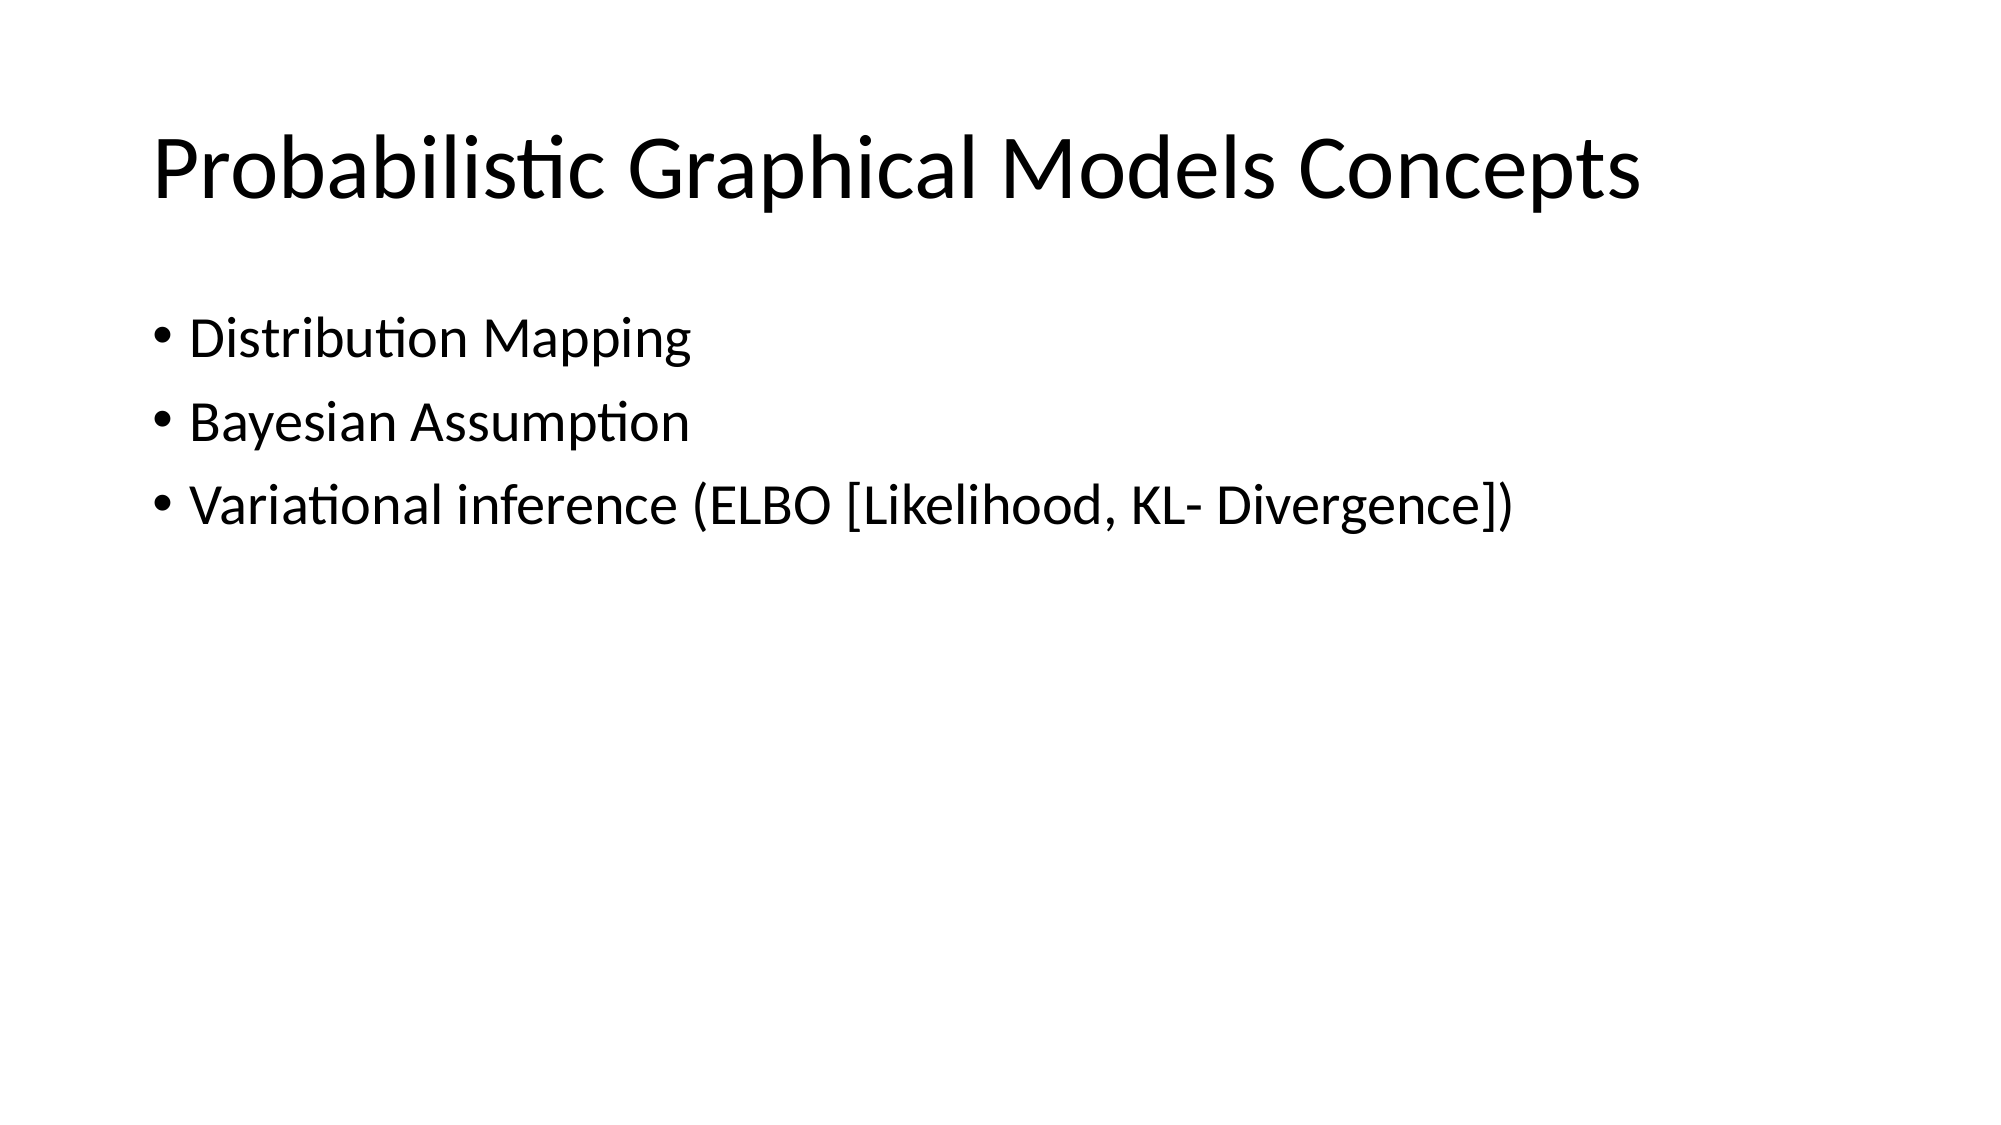

# Probabilistic Graphical Models Concepts
Distribution Mapping
Bayesian Assumption
Variational inference (ELBO [Likelihood, KL- Divergence])